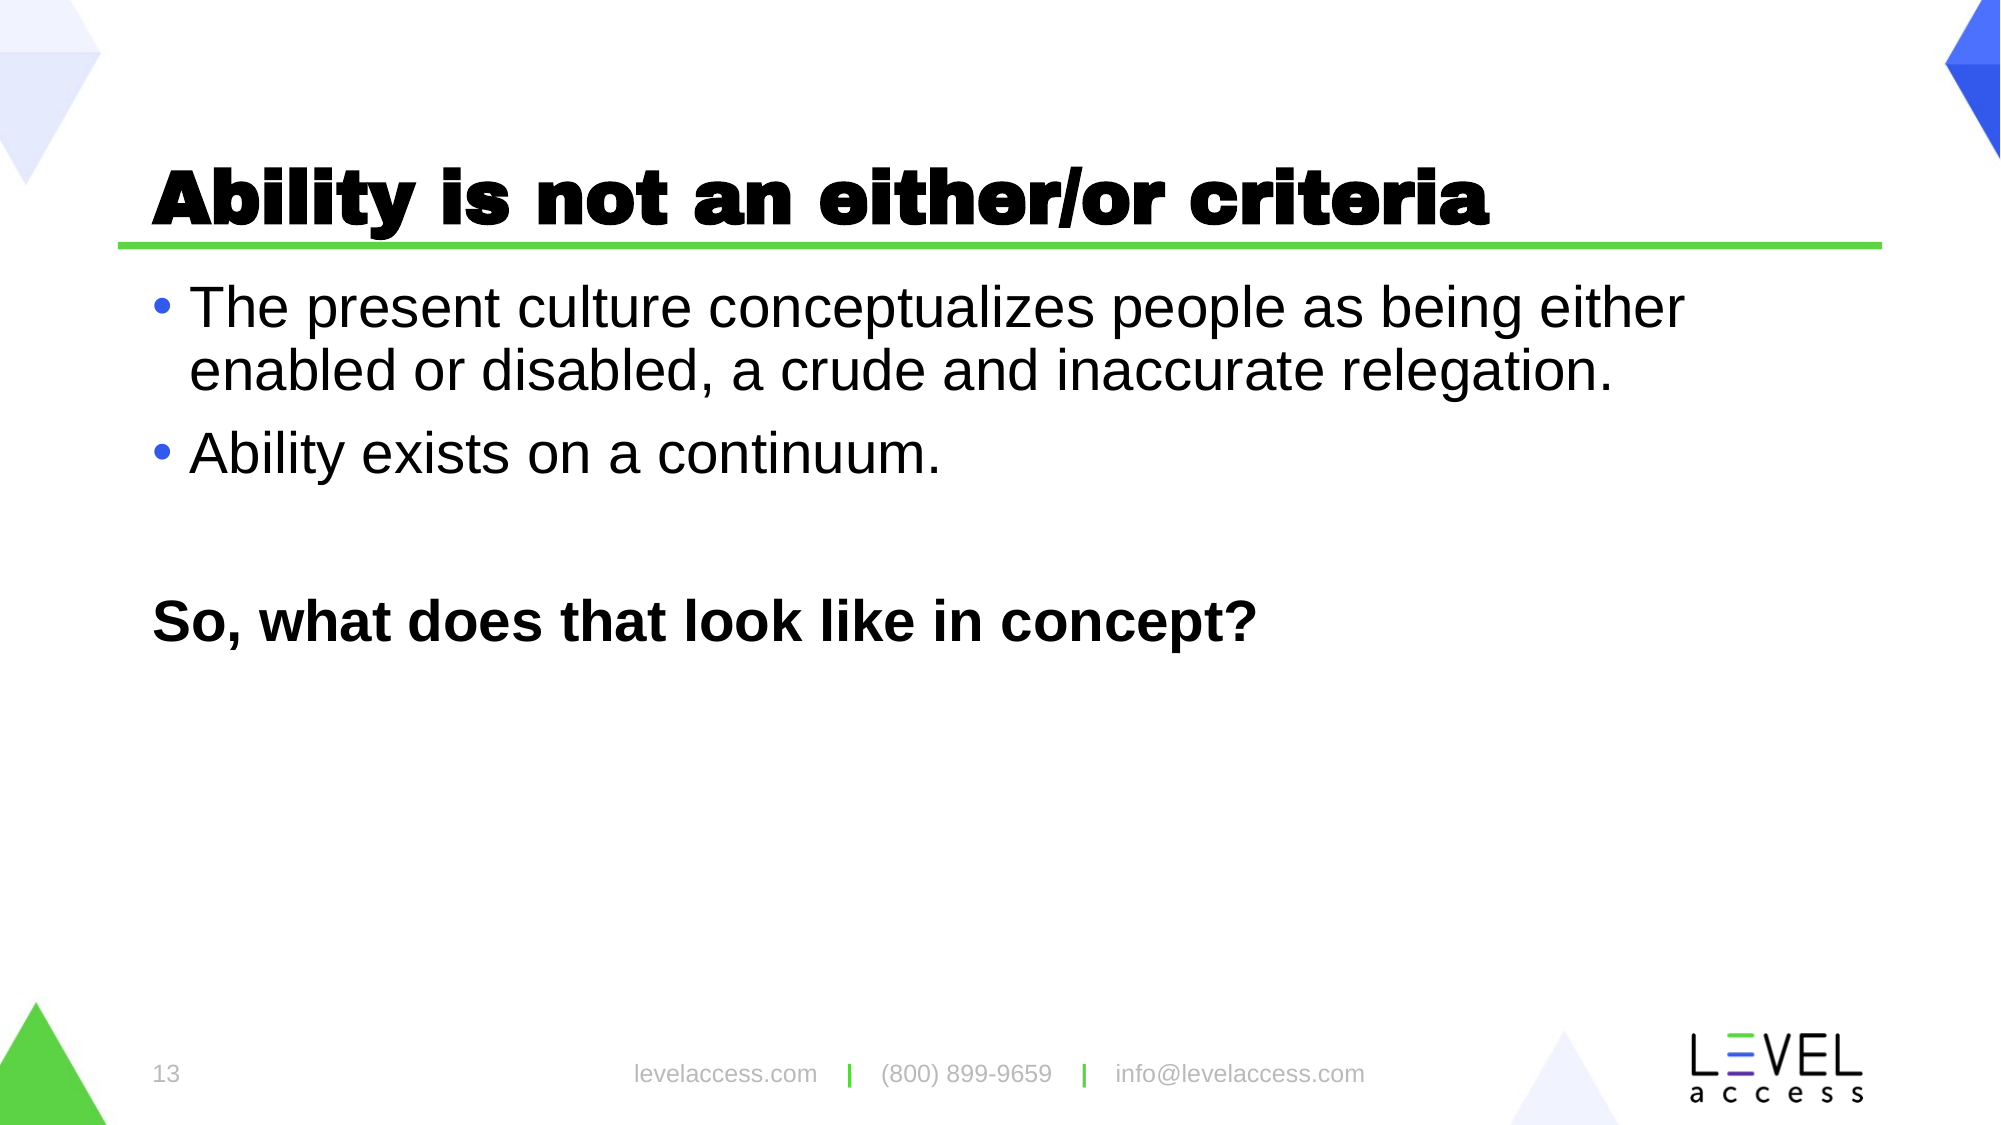

# Ability is not an either/or criteria
The present culture conceptualizes people as being either enabled or disabled, a crude and inaccurate relegation.
Ability exists on a continuum.

So, what does that look like in concept?
levelaccess.com    |    (800) 899-9659    |    info@levelaccess.com
13